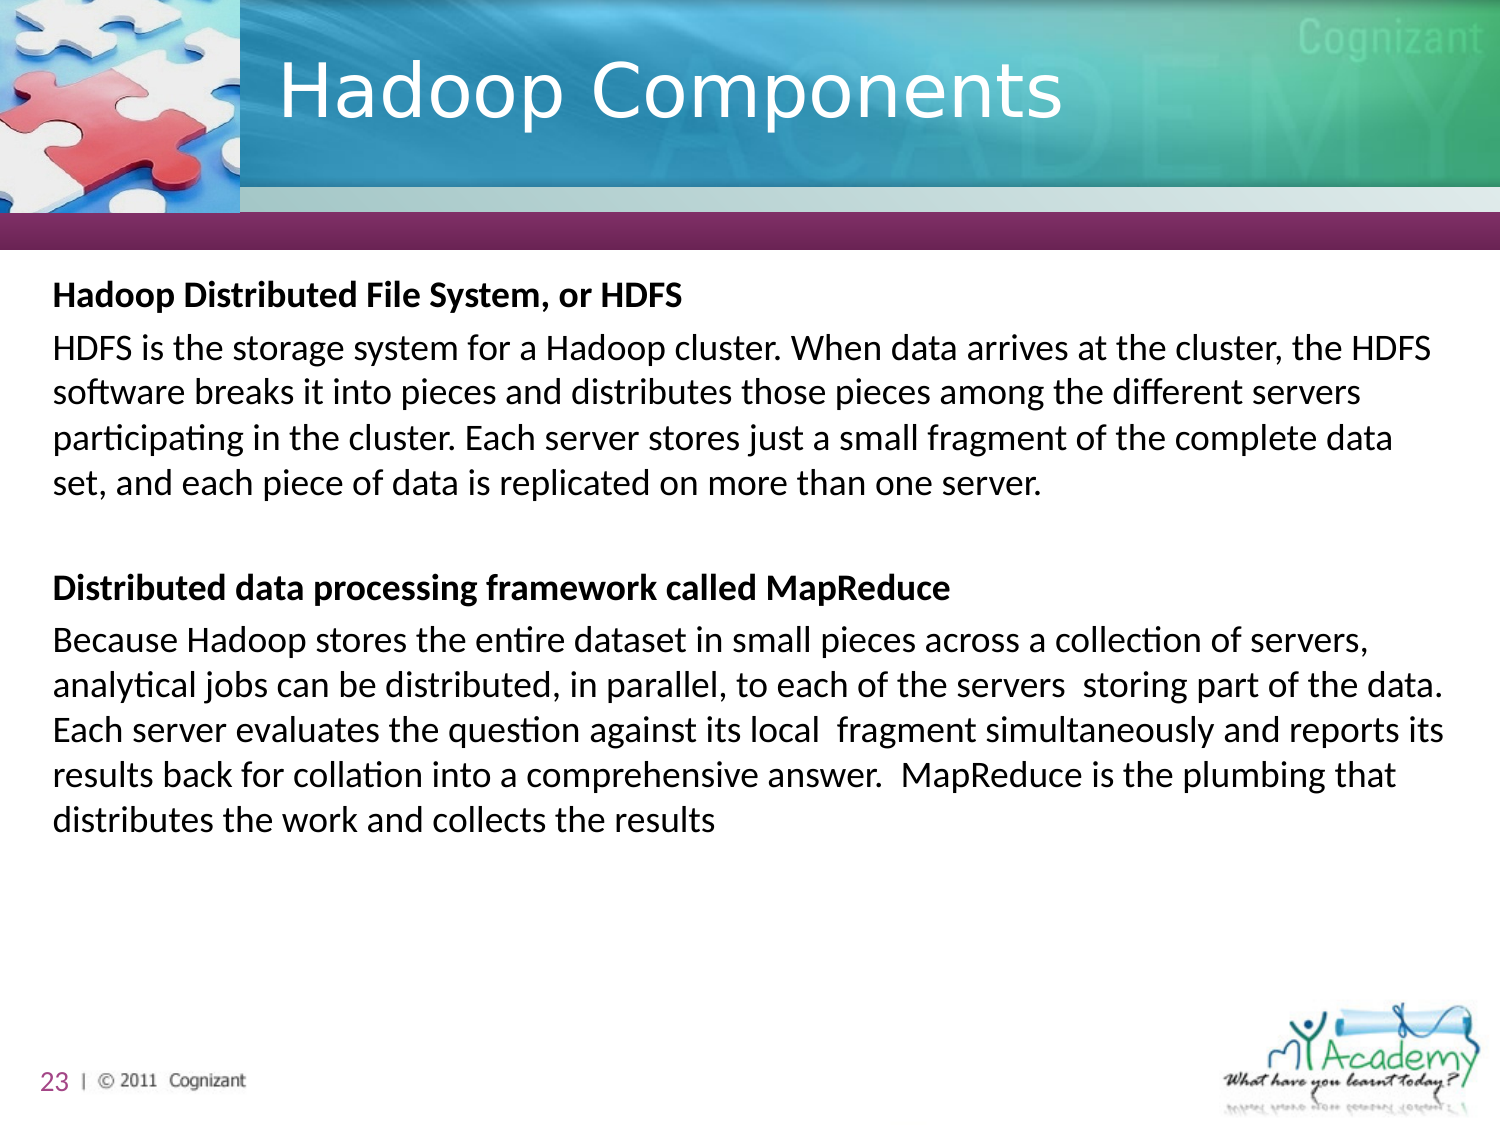

# Hadoop Components
Hadoop Distributed File System, or HDFS
HDFS is the storage system for a Hadoop cluster. When data arrives at the cluster, the HDFS software breaks it into pieces and distributes those pieces among the different servers participating in the cluster. Each server stores just a small fragment of the complete data set, and each piece of data is replicated on more than one server.

Distributed data processing framework called MapReduce
Because Hadoop stores the entire dataset in small pieces across a collection of servers, analytical jobs can be distributed, in parallel, to each of the servers  storing part of the data. Each server evaluates the question against its local  fragment simultaneously and reports its results back for collation into a comprehensive answer.  MapReduce is the plumbing that distributes the work and collects the results
23